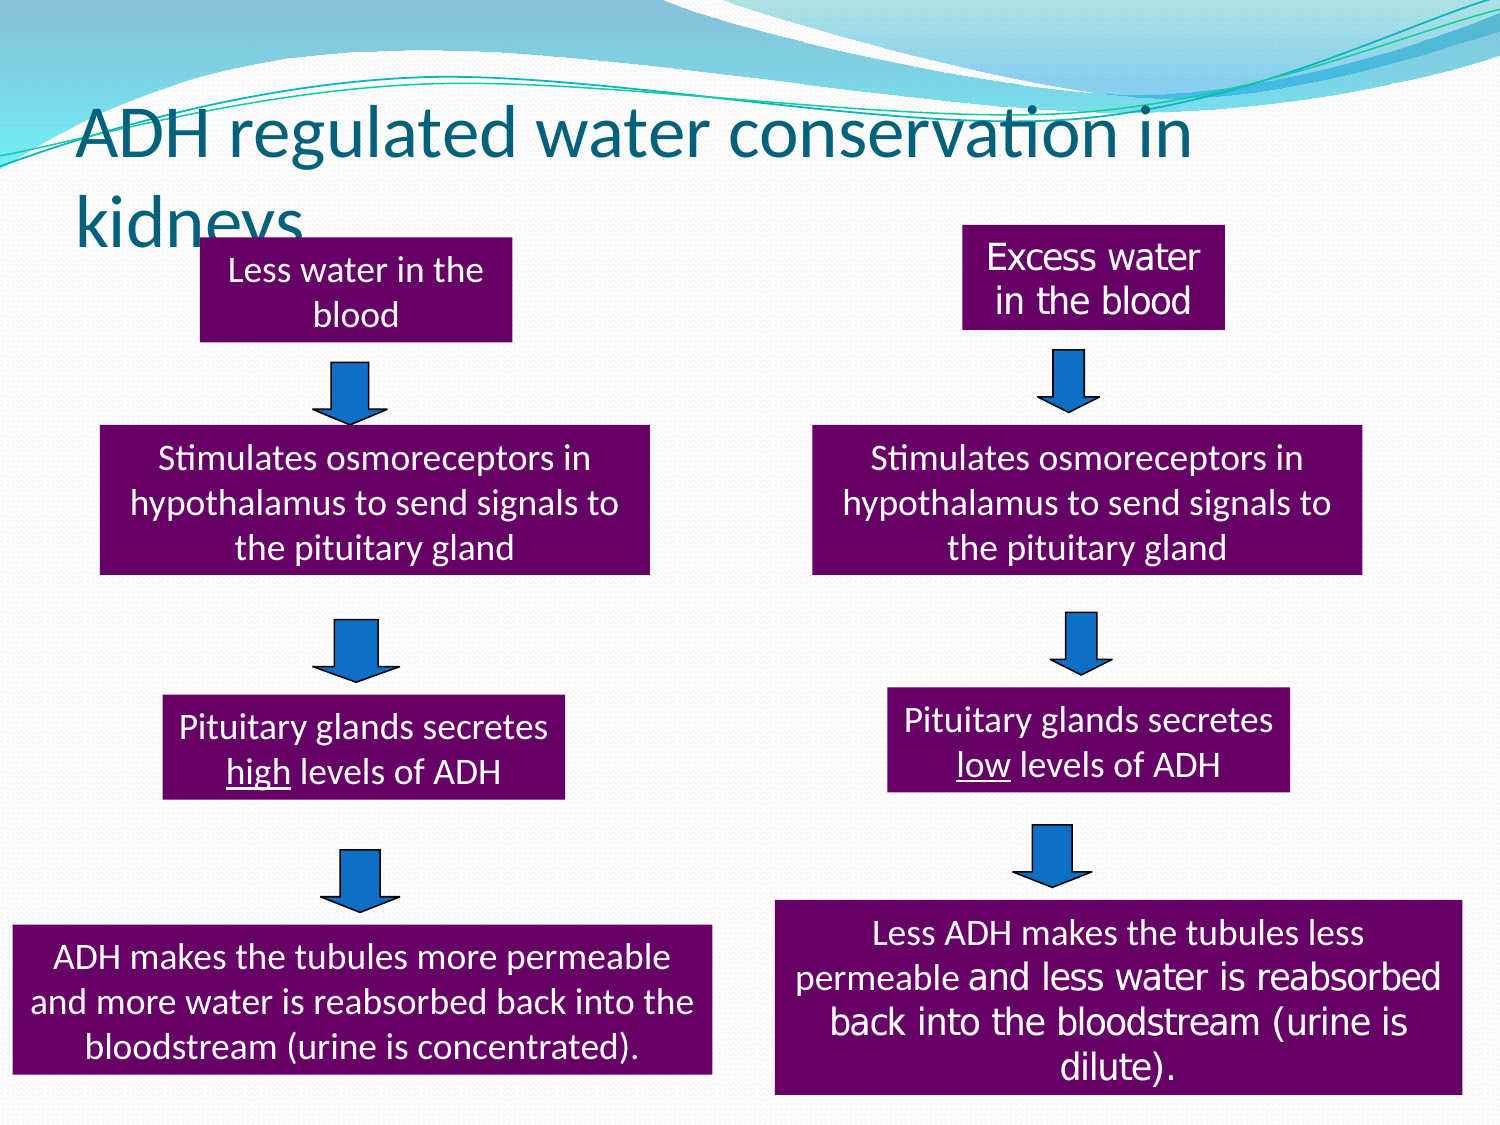

# ADH regulated water conservation in kidneys
Excess water in the blood
Less water in the blood

Stimulates osmoreceptors in hypothalamus to send signals to the pituitary gland
Stimulates osmoreceptors in hypothalamus to send signals to the pituitary gland

Pituitary glands secretes low levels of ADH
Pituitary glands secretes high levels of ADH

Less ADH makes the tubules less permeable and less water is reabsorbed back into the bloodstream (urine is dilute).

ADH makes the tubules more permeable and more water is reabsorbed back into the bloodstream (urine is concentrated).